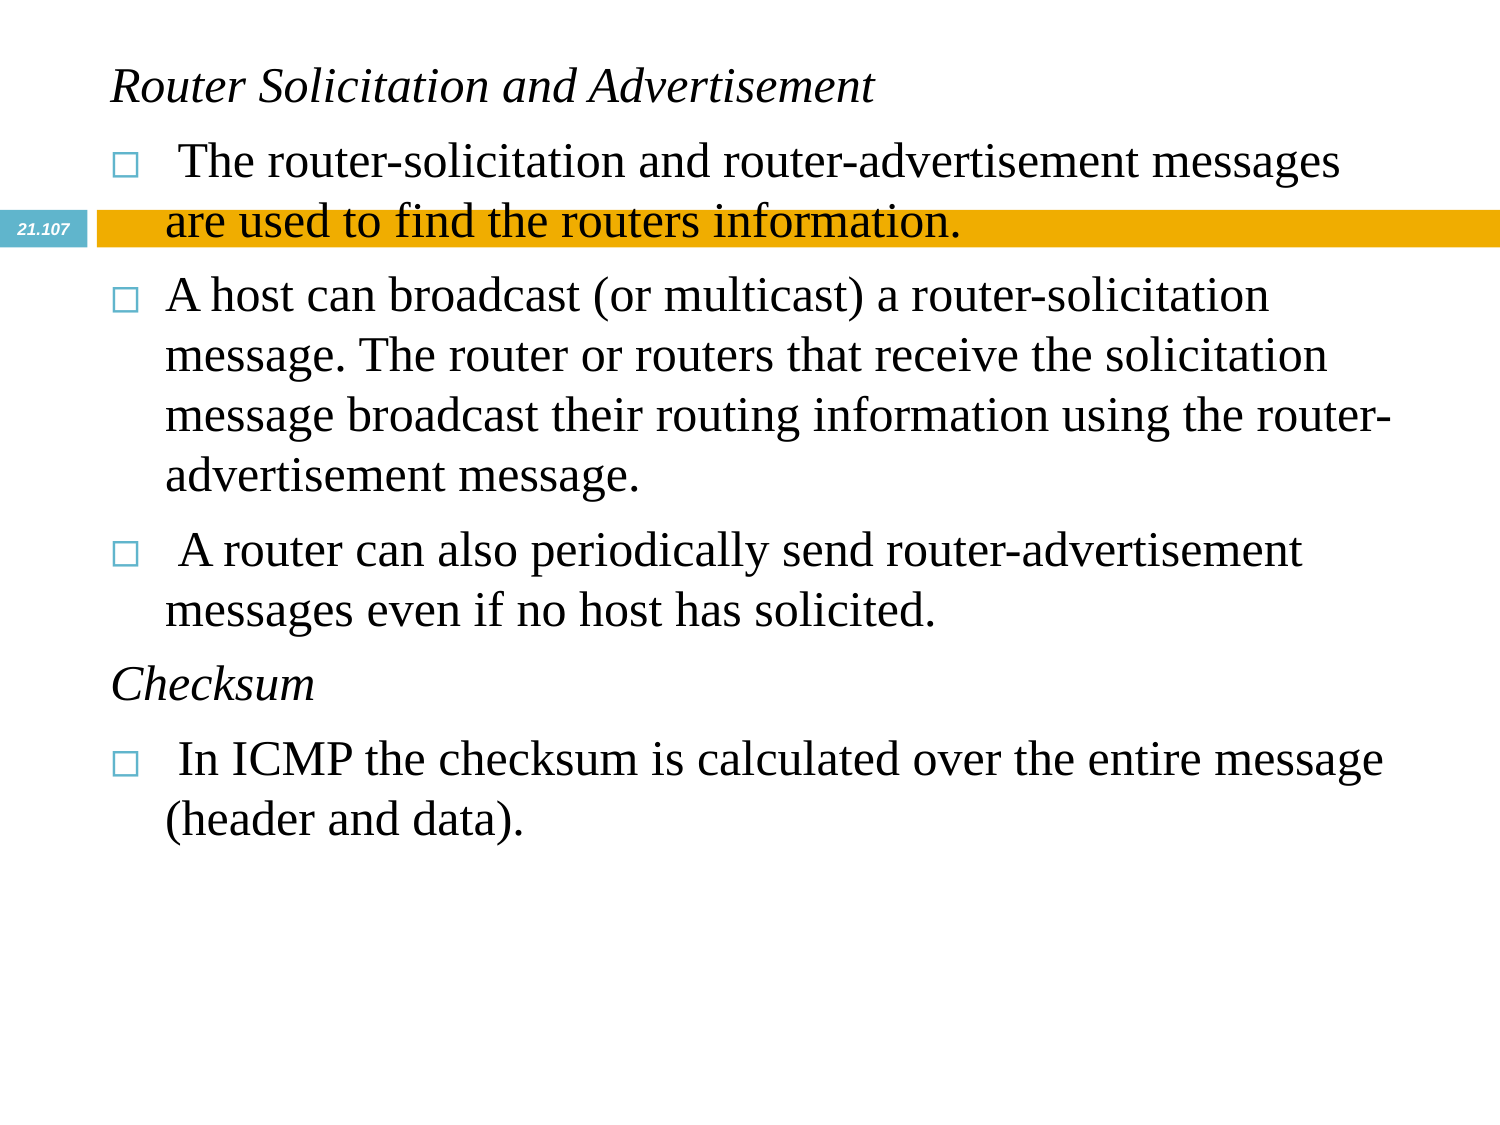

Router Solicitation and Advertisement
 The router-solicitation and router-advertisement messages are used to find the routers information.
A host can broadcast (or multicast) a router-solicitation message. The router or routers that receive the solicitation message broadcast their routing information using the router-advertisement message.
 A router can also periodically send router-advertisement messages even if no host has solicited.
Checksum
 In ICMP the checksum is calculated over the entire message (header and data).
21.107